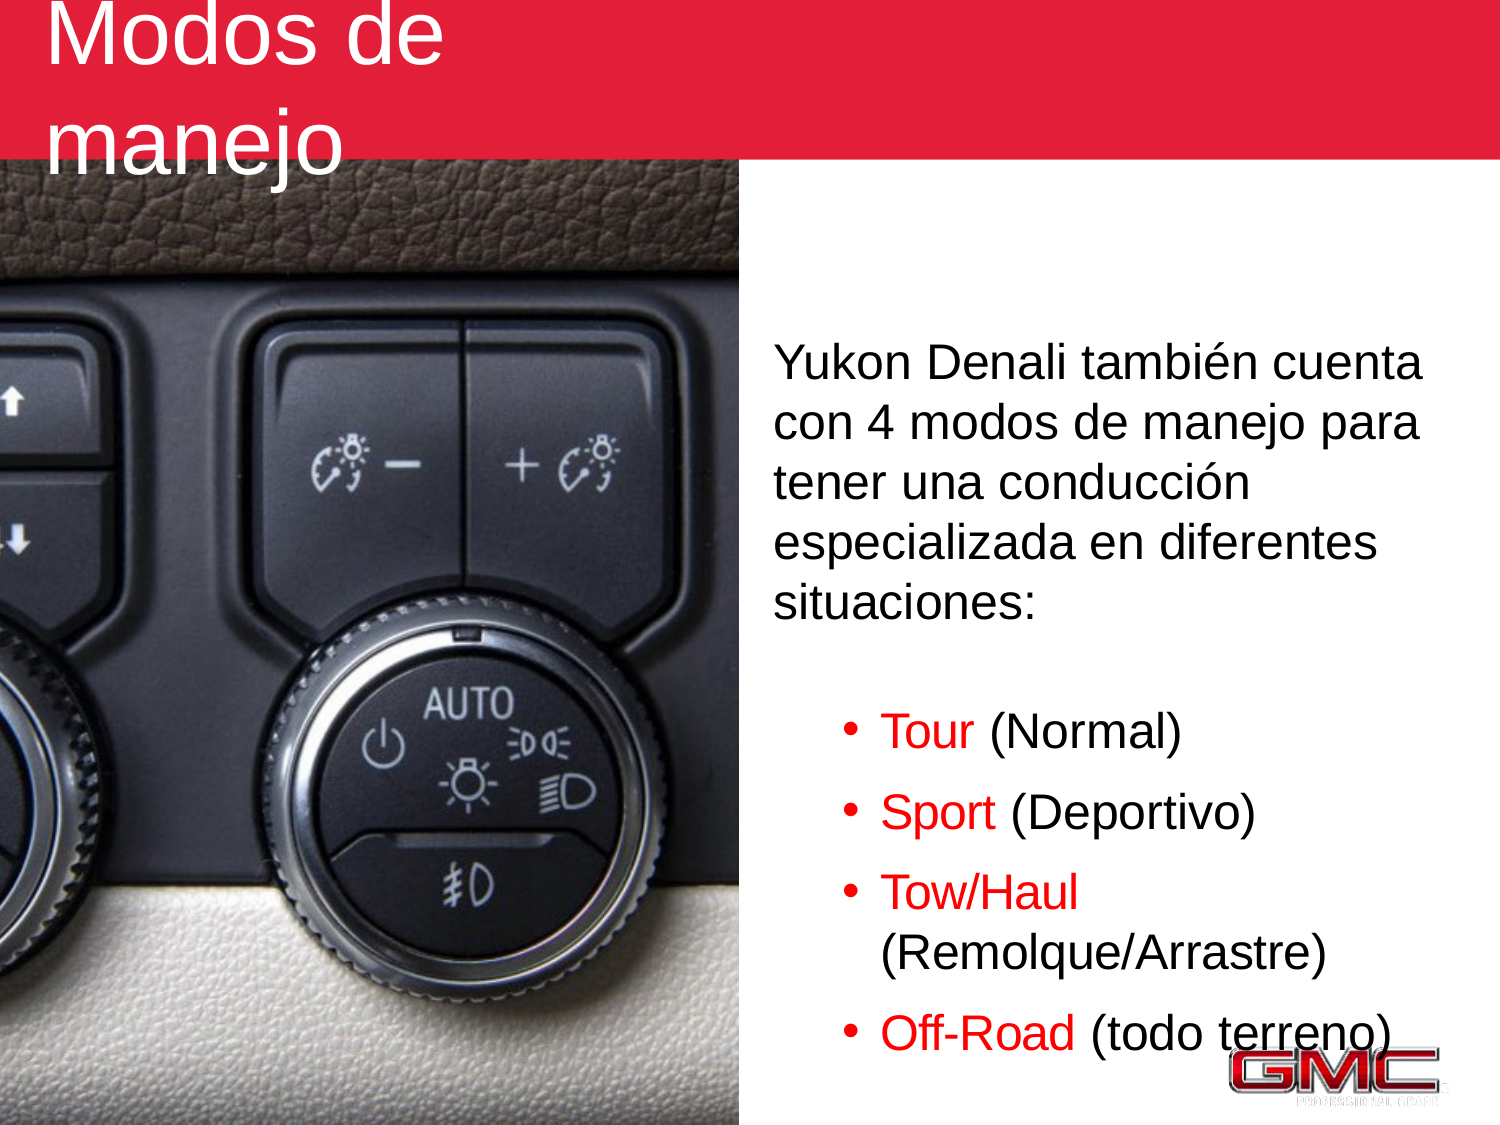

# Modos de manejo

Yukon Denali también cuenta con 4 modos de manejo para tener una conducción especializada en diferentes situaciones:

Tour (Normal)
Sport (Deportivo)
Tow/Haul (Remolque/Arrastre)
Off-Road (todo terreno)